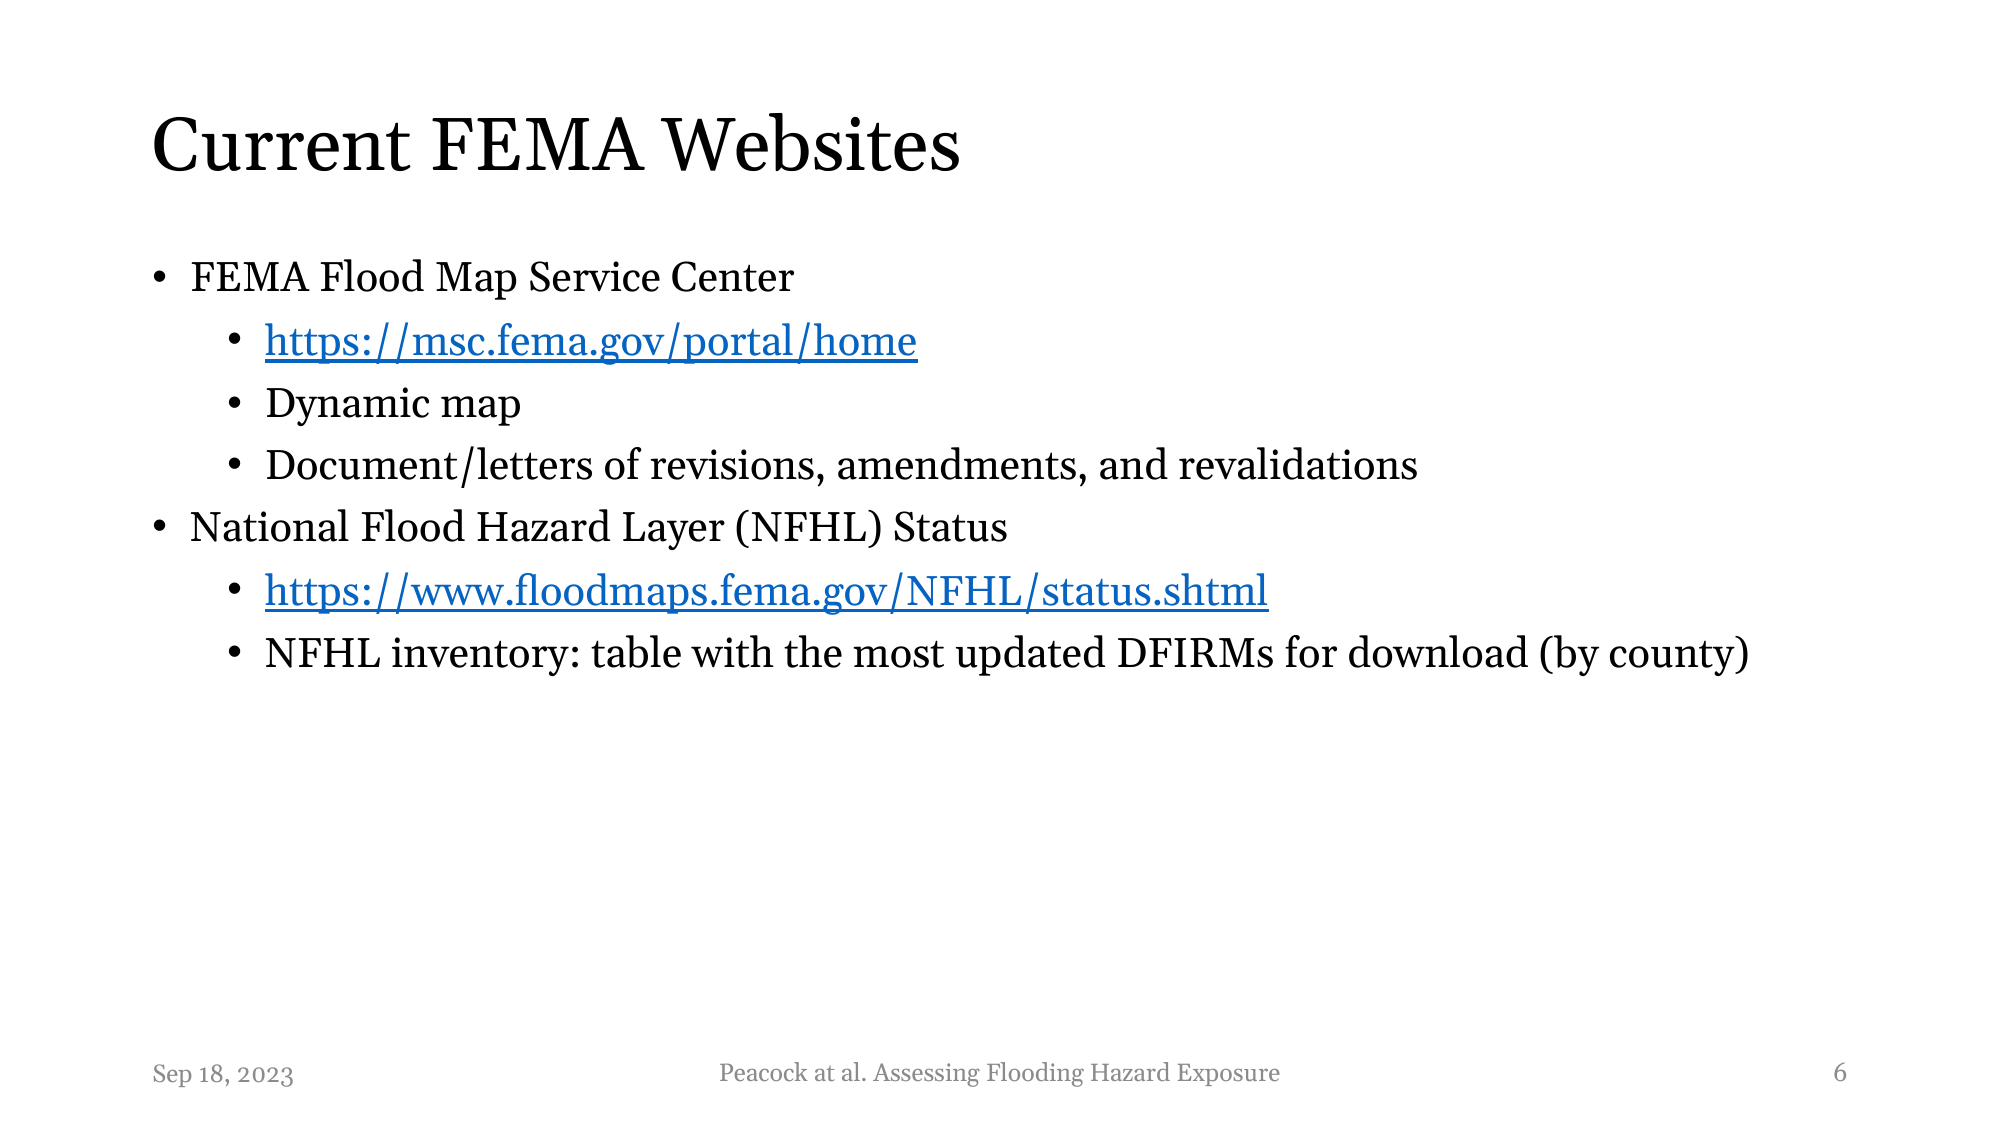

# Current FEMA Websites
FEMA Flood Map Service Center
https://msc.fema.gov/portal/home
Dynamic map
Document/letters of revisions, amendments, and revalidations
National Flood Hazard Layer (NFHL) Status
https://www.floodmaps.fema.gov/NFHL/status.shtml
NFHL inventory: table with the most updated DFIRMs for download (by county)
Sep 18, 2023
Peacock at al. Assessing Flooding Hazard Exposure
6